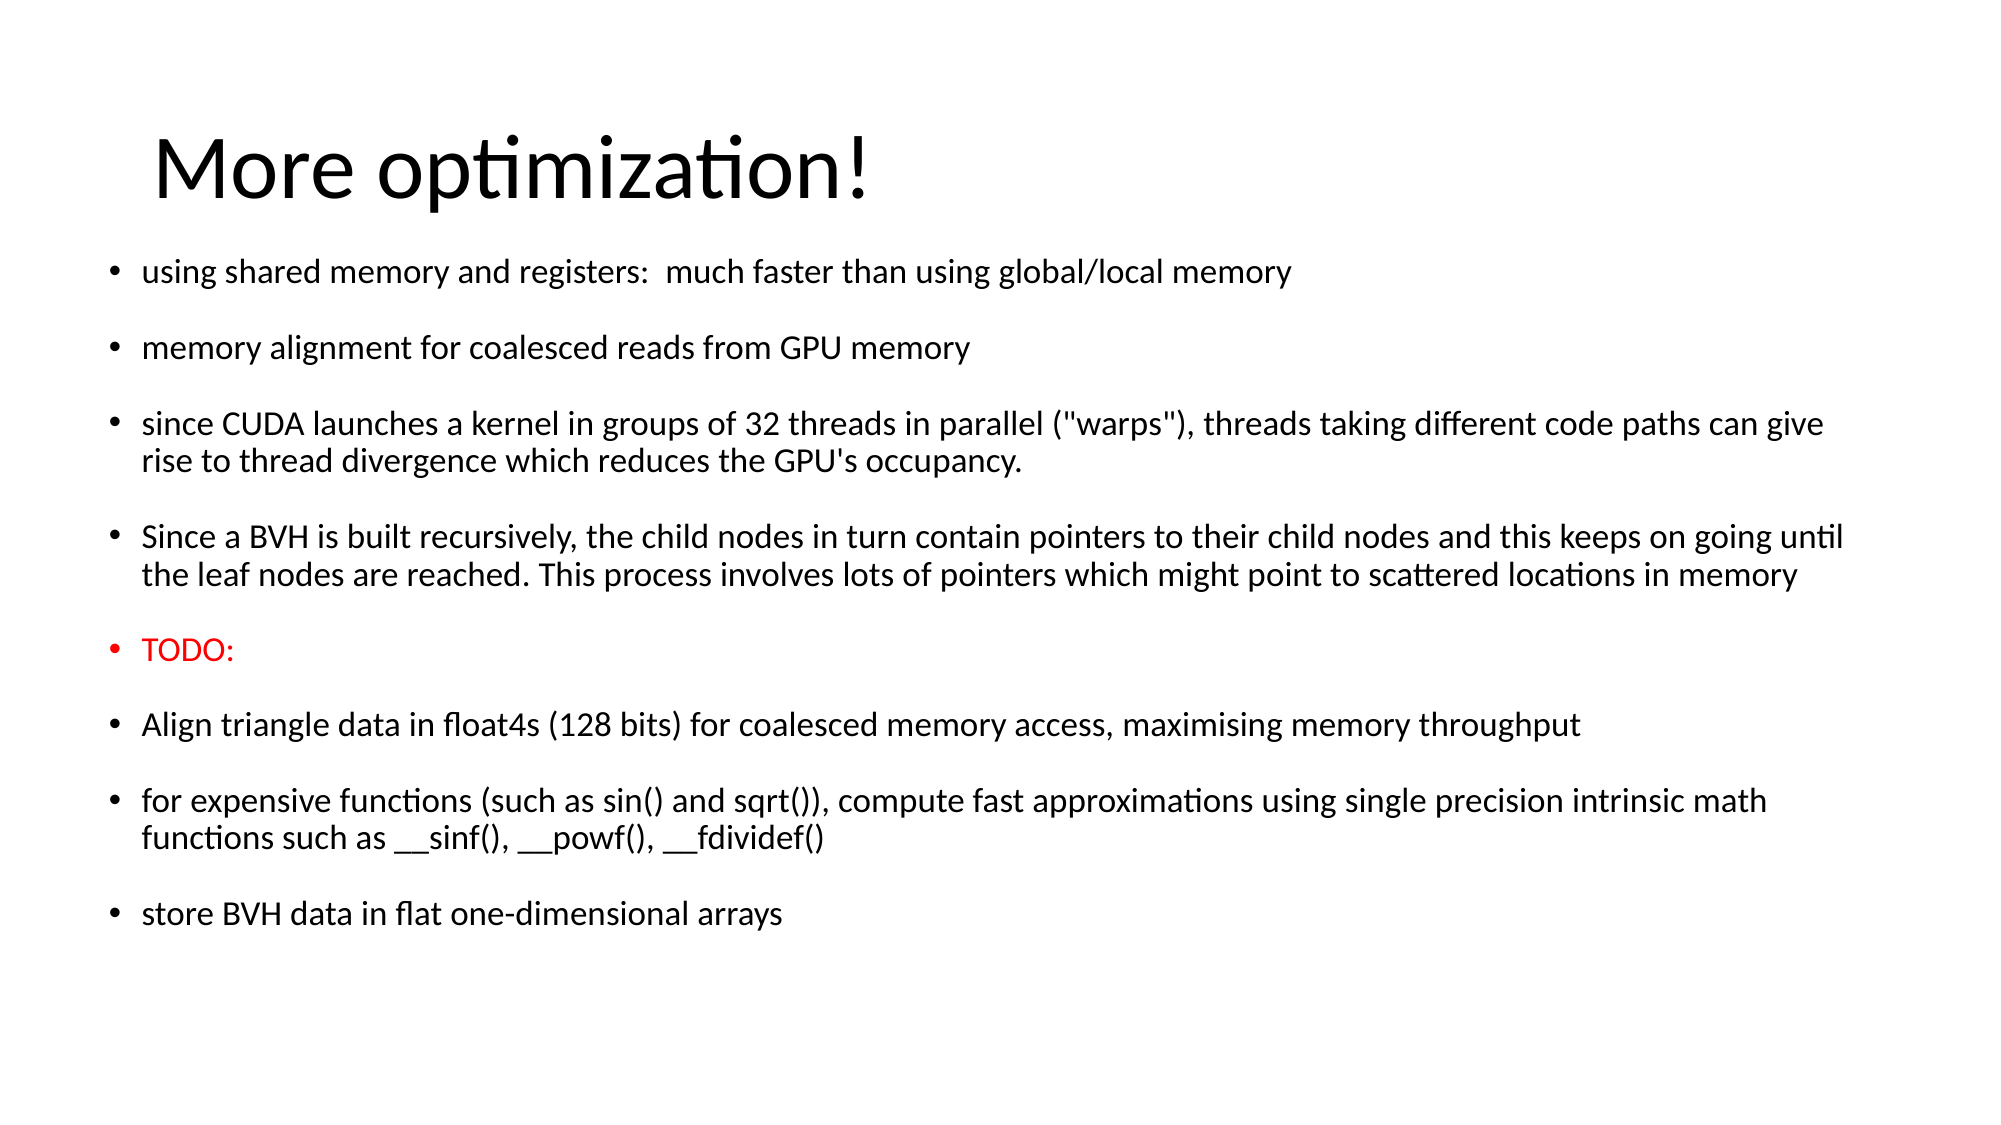

# More optimization!
using shared memory and registers:  much faster than using global/local memory

memory alignment for coalesced reads from GPU memory

since CUDA launches a kernel in groups of 32 threads in parallel ("warps"), threads taking different code paths can give rise to thread divergence which reduces the GPU's occupancy.

Since a BVH is built recursively, the child nodes in turn contain pointers to their child nodes and this keeps on going until the leaf nodes are reached. This process involves lots of pointers which might point to scattered locations in memory

TODO:

Align triangle data in float4s (128 bits) for coalesced memory access, maximising memory throughput

for expensive functions (such as sin() and sqrt()), compute fast approximations using single precision intrinsic math functions such as __sinf(), __powf(), __fdividef()

store BVH data in flat one-dimensional arrays